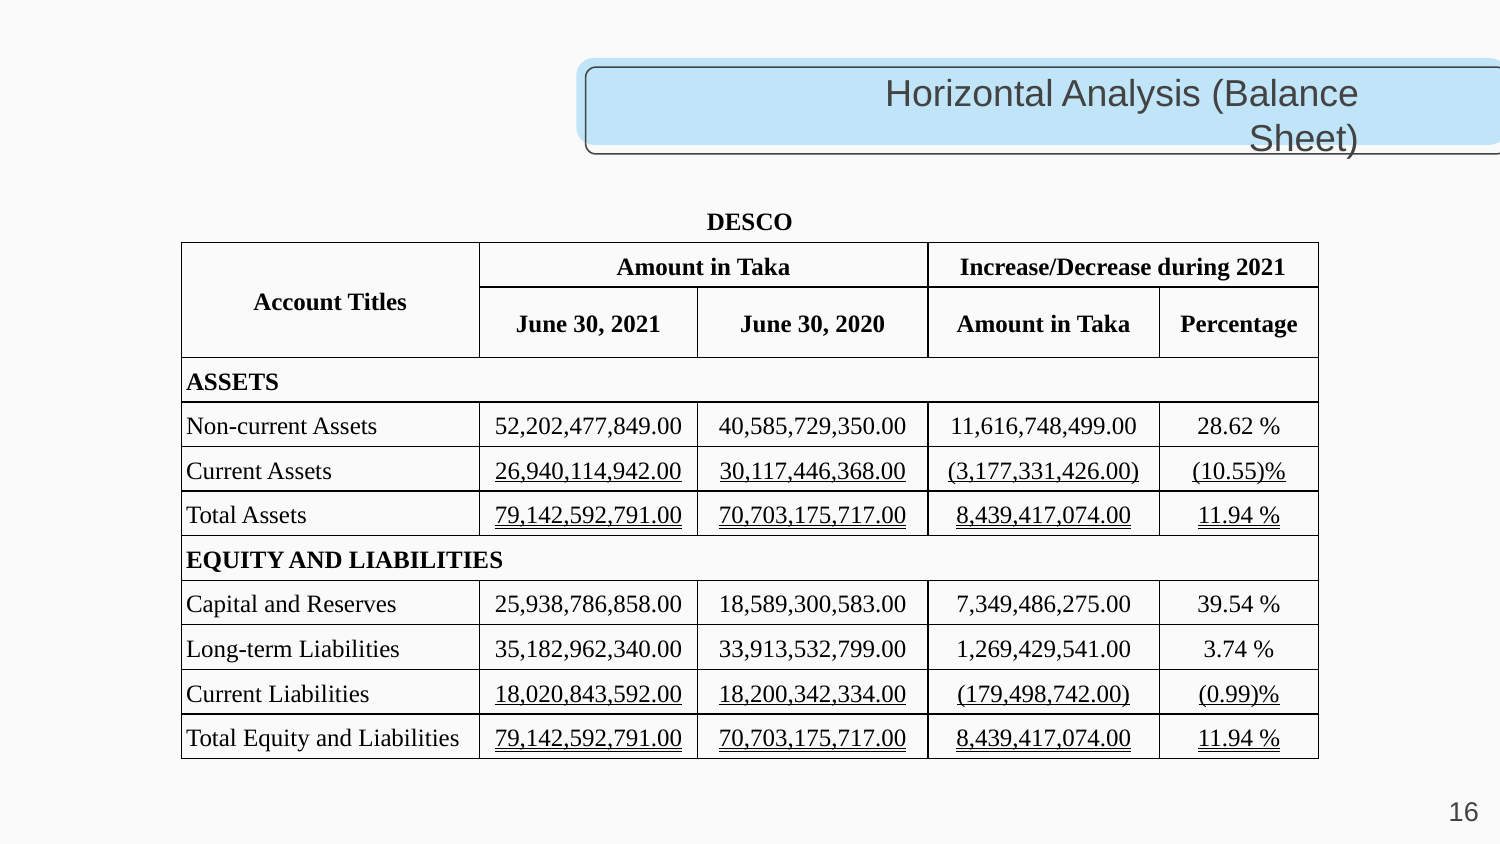

# Horizontal Analysis (Balance Sheet)
| DESCO |  |  |  |  |
| --- | --- | --- | --- | --- |
| Account Titles | Amount in Taka |  | Increase/Decrease during 2021 |  |
|  | June 30, 2021 | June 30, 2020 | Amount in Taka | Percentage |
| ASSETS |  |  |  |  |
| Non-current Assets | 52,202,477,849.00 | 40,585,729,350.00 | 11,616,748,499.00 | 28.62 % |
| Current Assets | 26,940,114,942.00 | 30,117,446,368.00 | (3,177,331,426.00) | (10.55)% |
| Total Assets | 79,142,592,791.00 | 70,703,175,717.00 | 8,439,417,074.00 | 11.94 % |
| EQUITY AND LIABILITIES |  |  |  |  |
| Capital and Reserves | 25,938,786,858.00 | 18,589,300,583.00 | 7,349,486,275.00 | 39.54 % |
| Long-term Liabilities | 35,182,962,340.00 | 33,913,532,799.00 | 1,269,429,541.00 | 3.74 % |
| Current Liabilities | 18,020,843,592.00 | 18,200,342,334.00 | (179,498,742.00) | (0.99)% |
| Total Equity and Liabilities | 79,142,592,791.00 | 70,703,175,717.00 | 8,439,417,074.00 | 11.94 % |
16